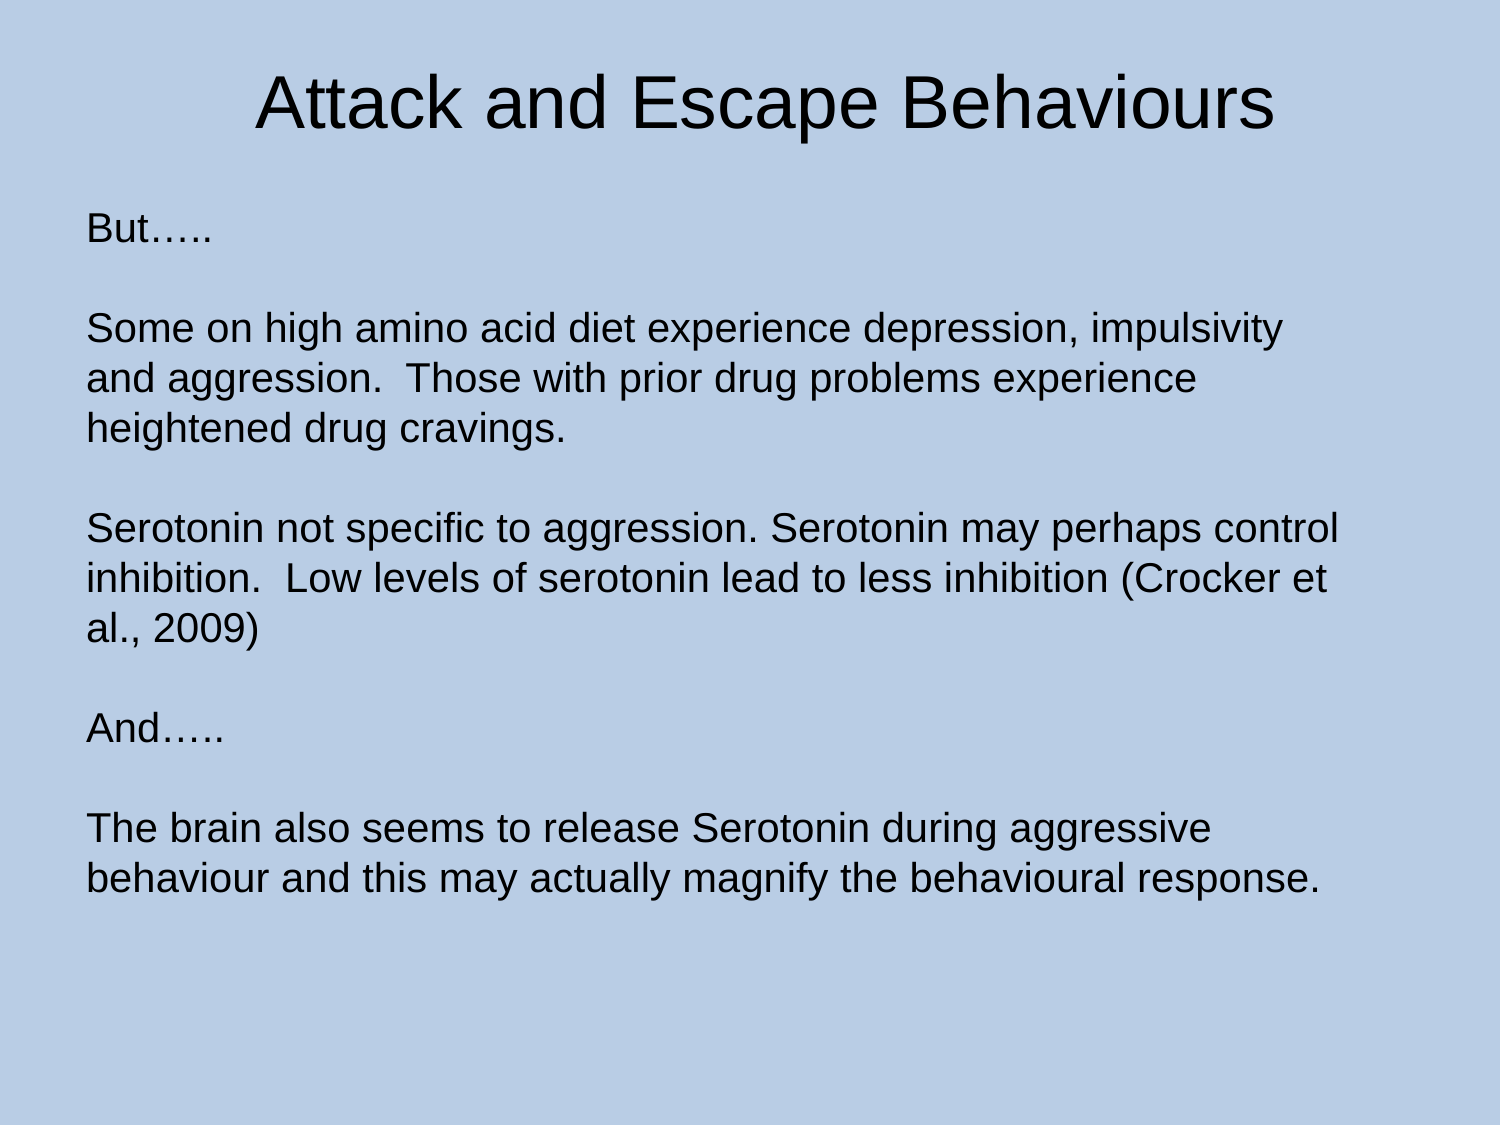

Attack and Escape Behaviours
But…..

Some on high amino acid diet experience depression, impulsivity and aggression.  Those with prior drug problems experience heightened drug cravings.

Serotonin not specific to aggression. Serotonin may perhaps control inhibition.  Low levels of serotonin lead to less inhibition (Crocker et al., 2009)

And…..

The brain also seems to release Serotonin during aggressive behaviour and this may actually magnify the behavioural response.